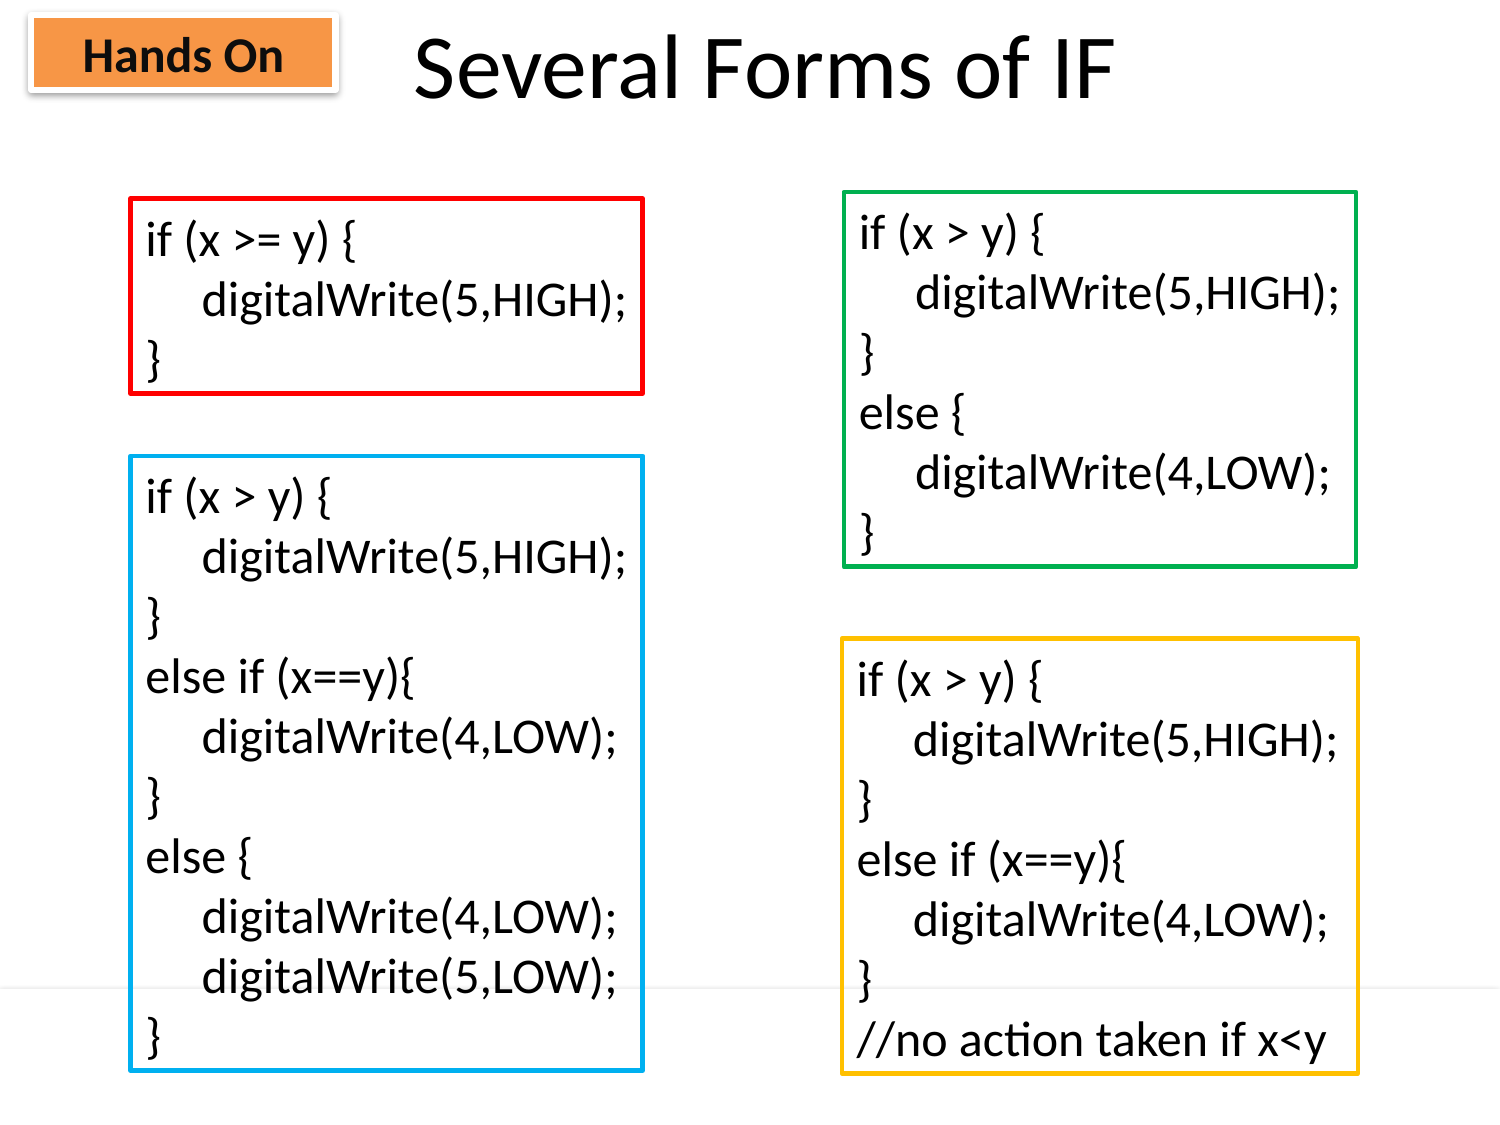

# Several Forms of IF
Hands On
if (x > y) {
     digitalWrite(5,HIGH);
}
else {
     digitalWrite(4,LOW);
}
if (x >= y) {
     digitalWrite(5,HIGH);
}
if (x > y) {
     digitalWrite(5,HIGH);
}
else if (x==y){
     digitalWrite(4,LOW);
}
else {
     digitalWrite(4,LOW);
     digitalWrite(5,LOW);
}
if (x > y) {
     digitalWrite(5,HIGH);
}
else if (x==y){
     digitalWrite(4,LOW);
}
//no action taken if x<y